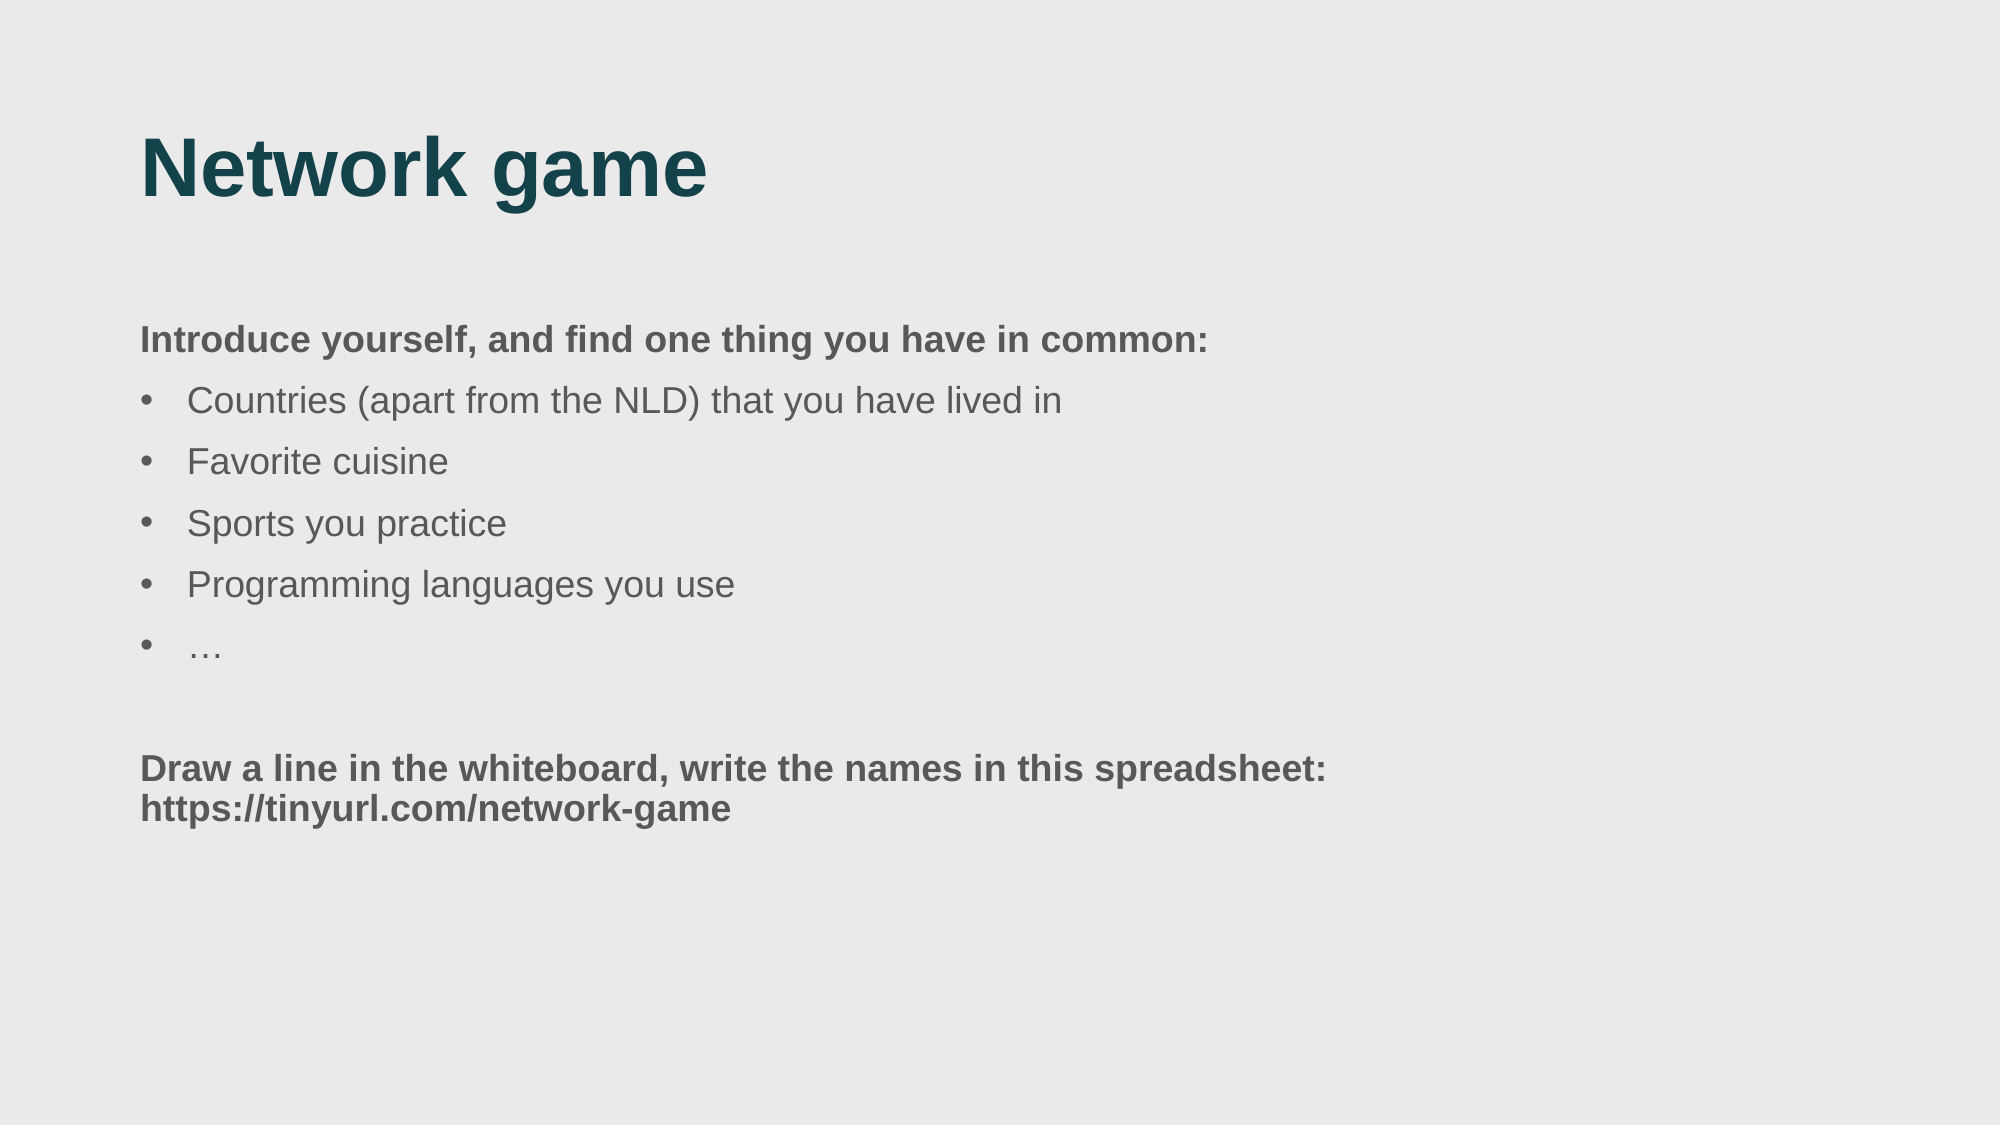

# Network game
Introduce yourself, and find one thing you have in common:
Countries (apart from the NLD) that you have lived in
Favorite cuisine
Sports you practice
Programming languages you use
…

Draw a line in the whiteboard, write the names in this spreadsheet: https://tinyurl.com/network-game